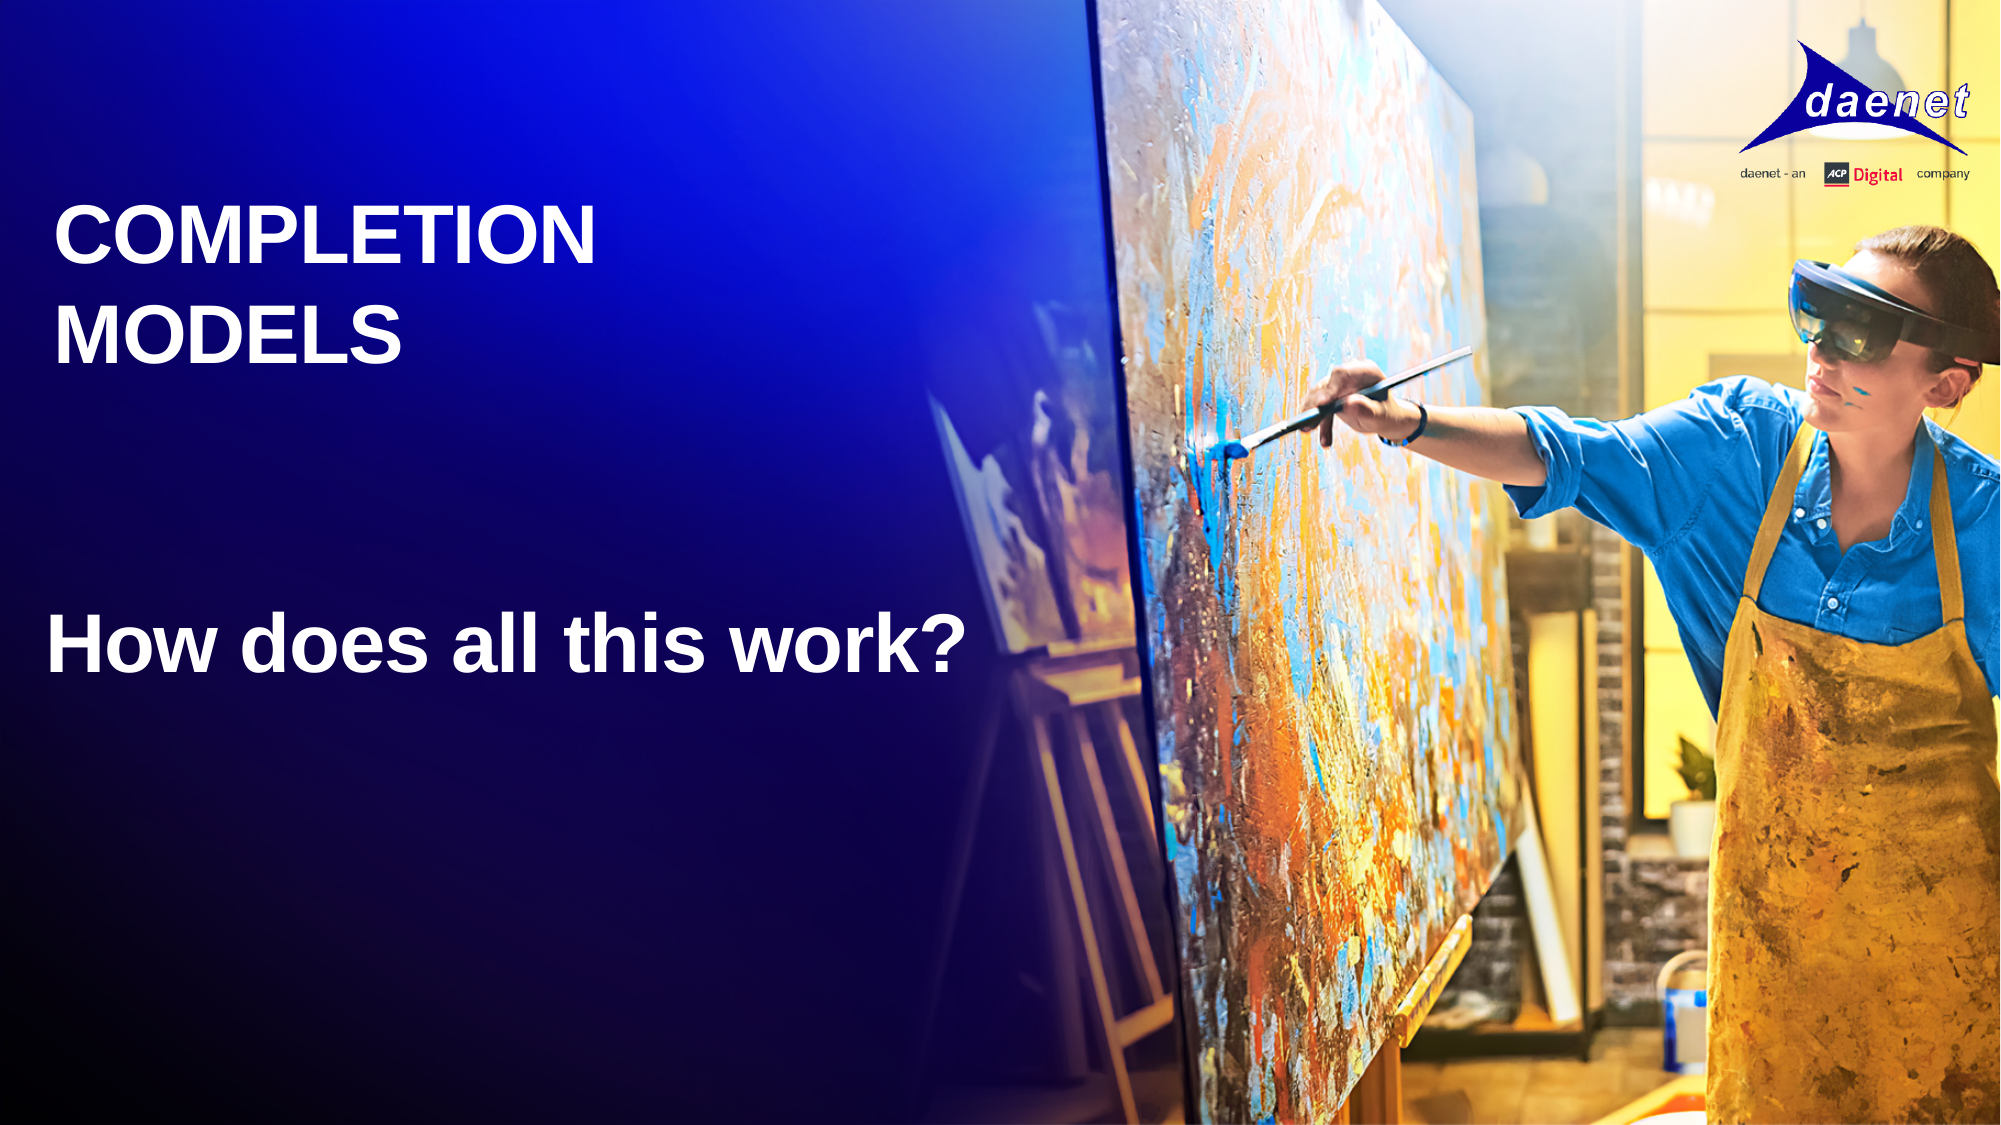

# COMPLETION MODELS
How does all this work?